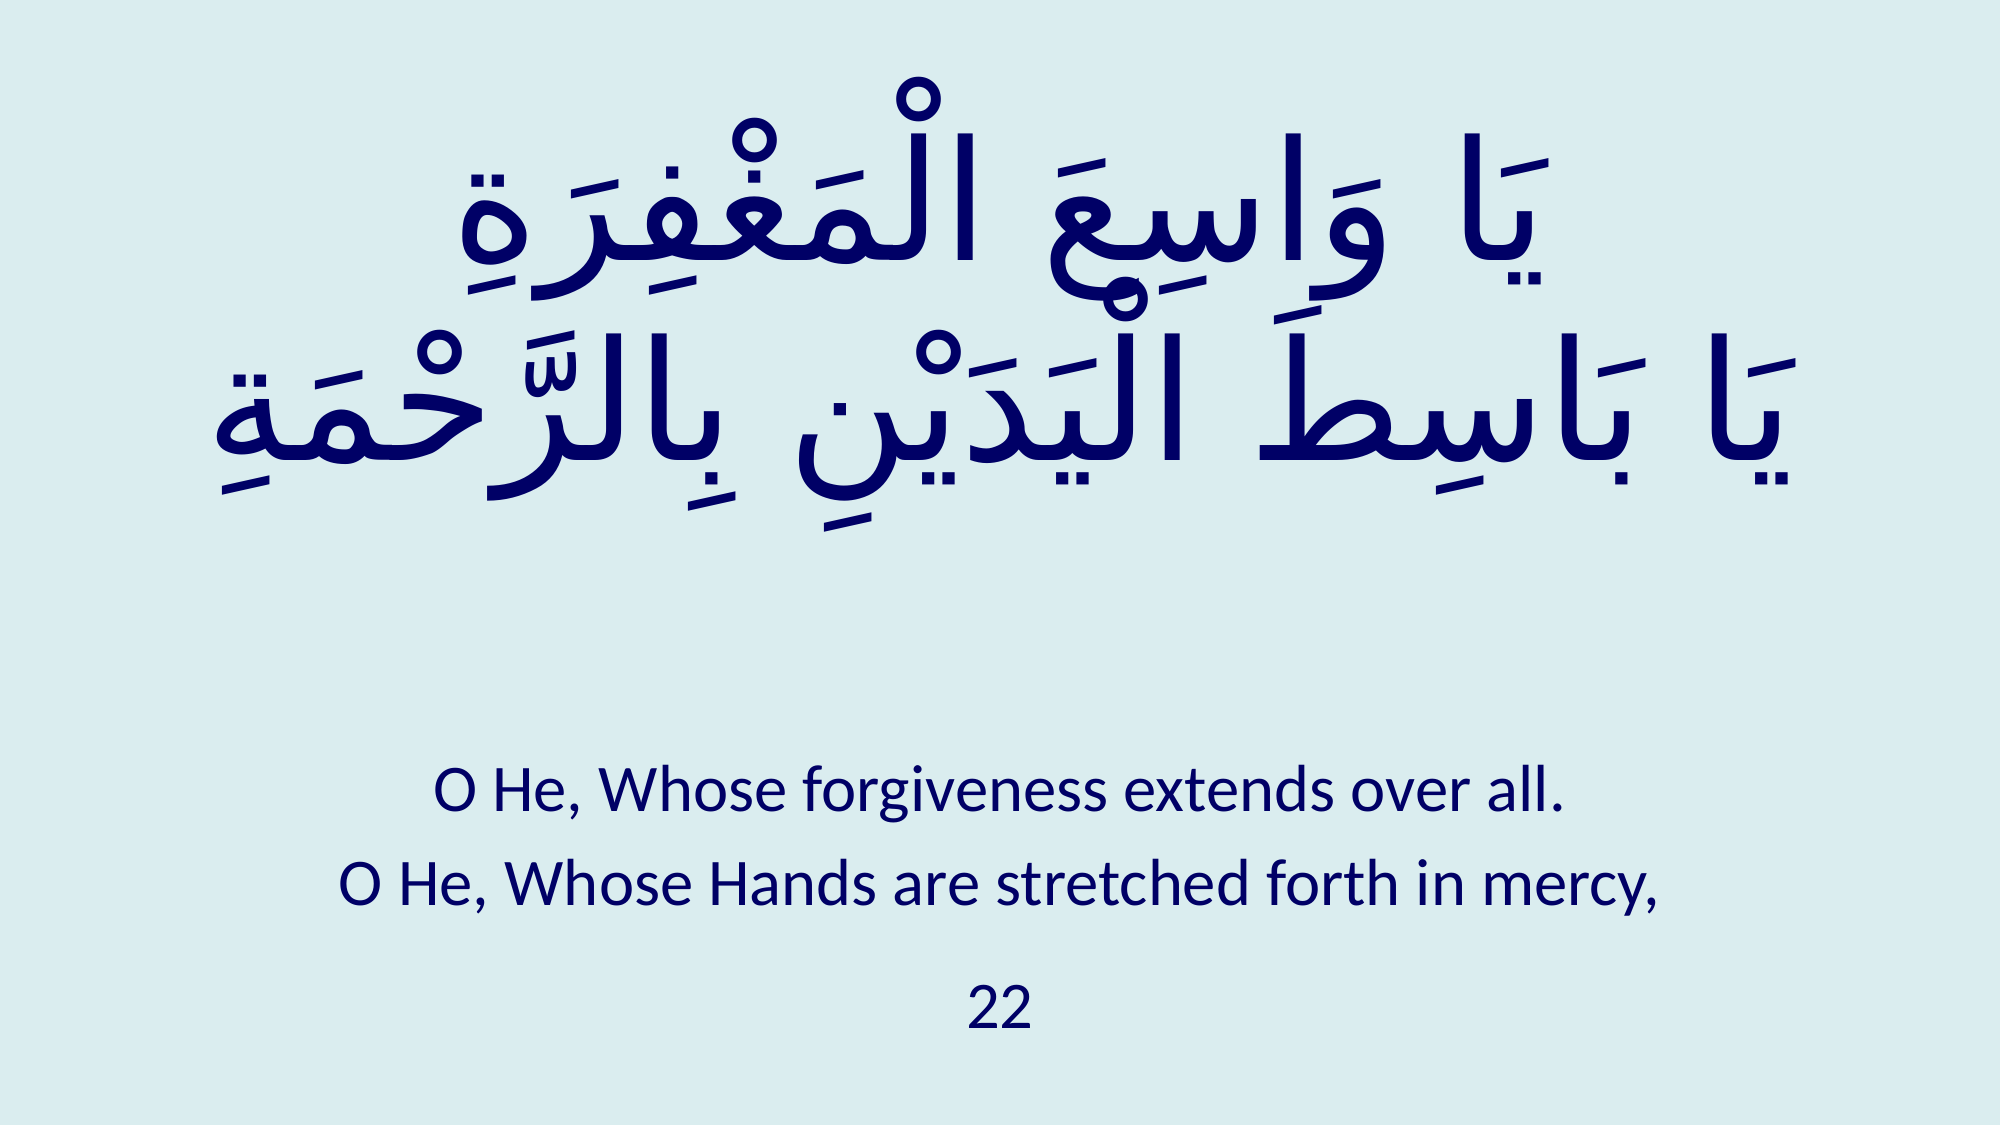

# يَا وَاسِعَ الْمَغْفِرَةِ يَا بَاسِطَ الْيَدَيْنِ بِالرَّحْمَةِ
O He, Whose forgiveness extends over all.
O He, Whose Hands are stretched forth in mercy,
22